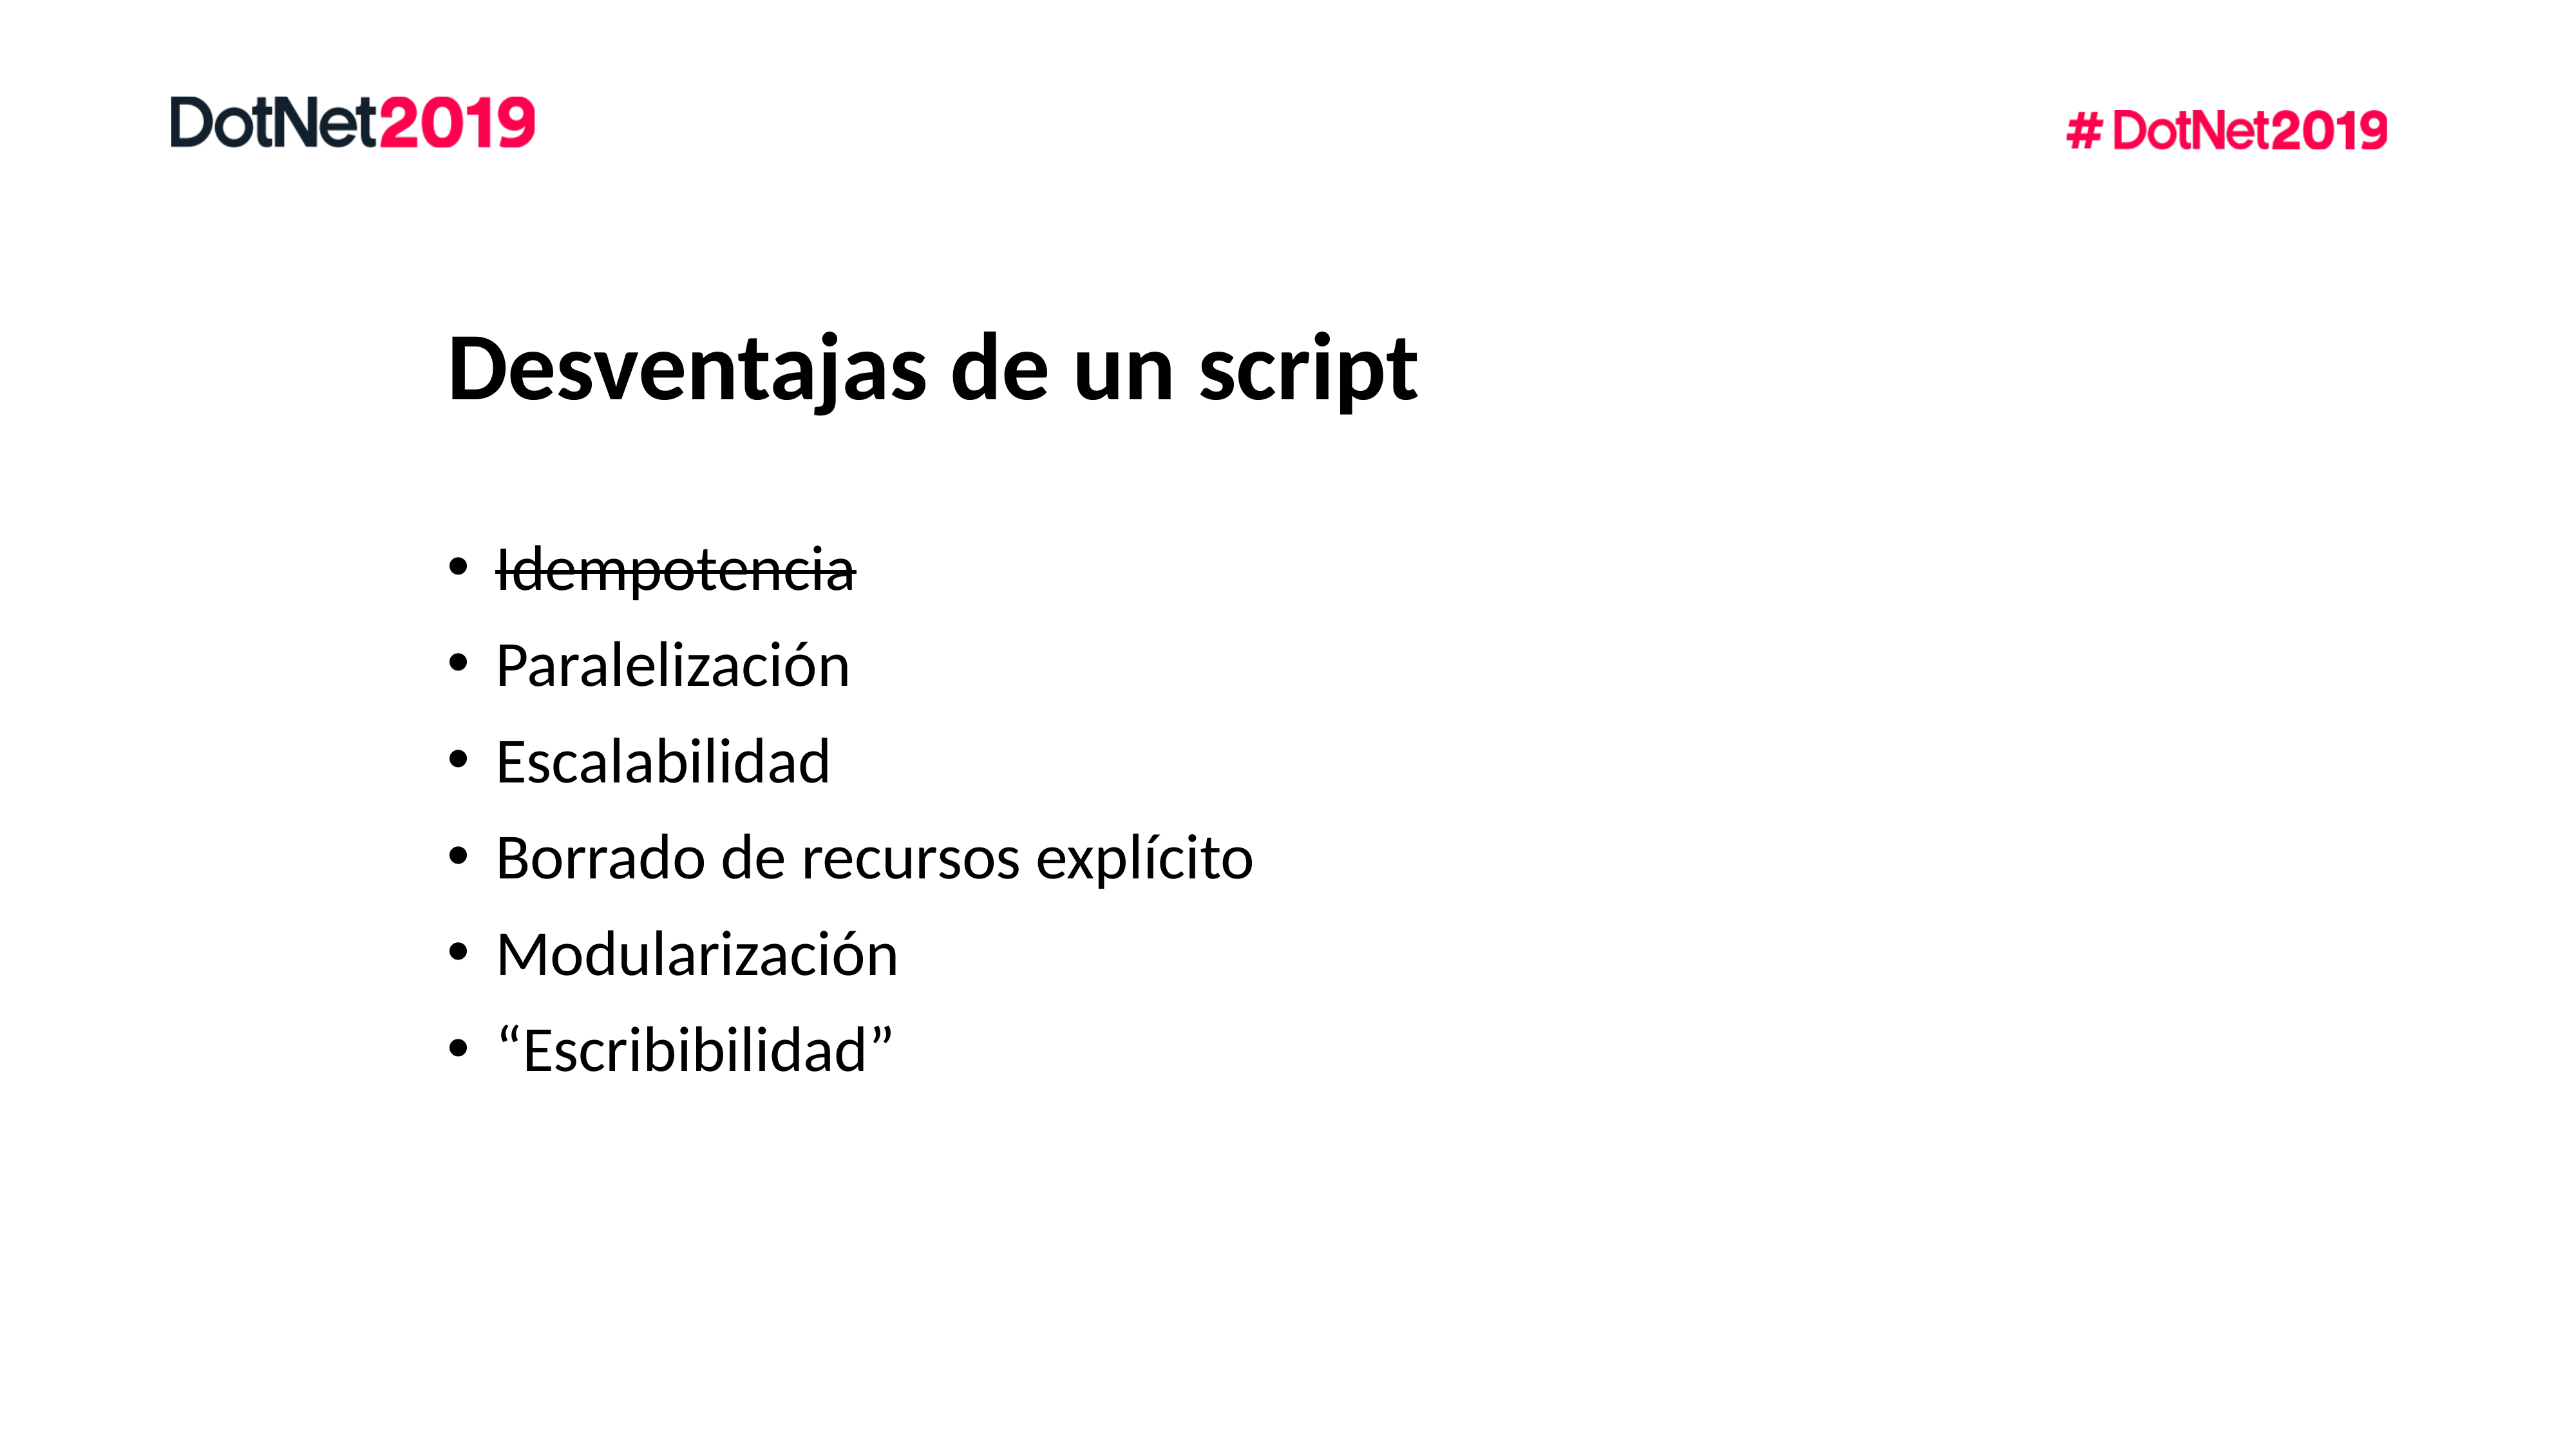

# Desventajas de un script
Idempotencia
Paralelización
Escalabilidad
Borrado de recursos explícito
Modularización
“Escribibilidad”